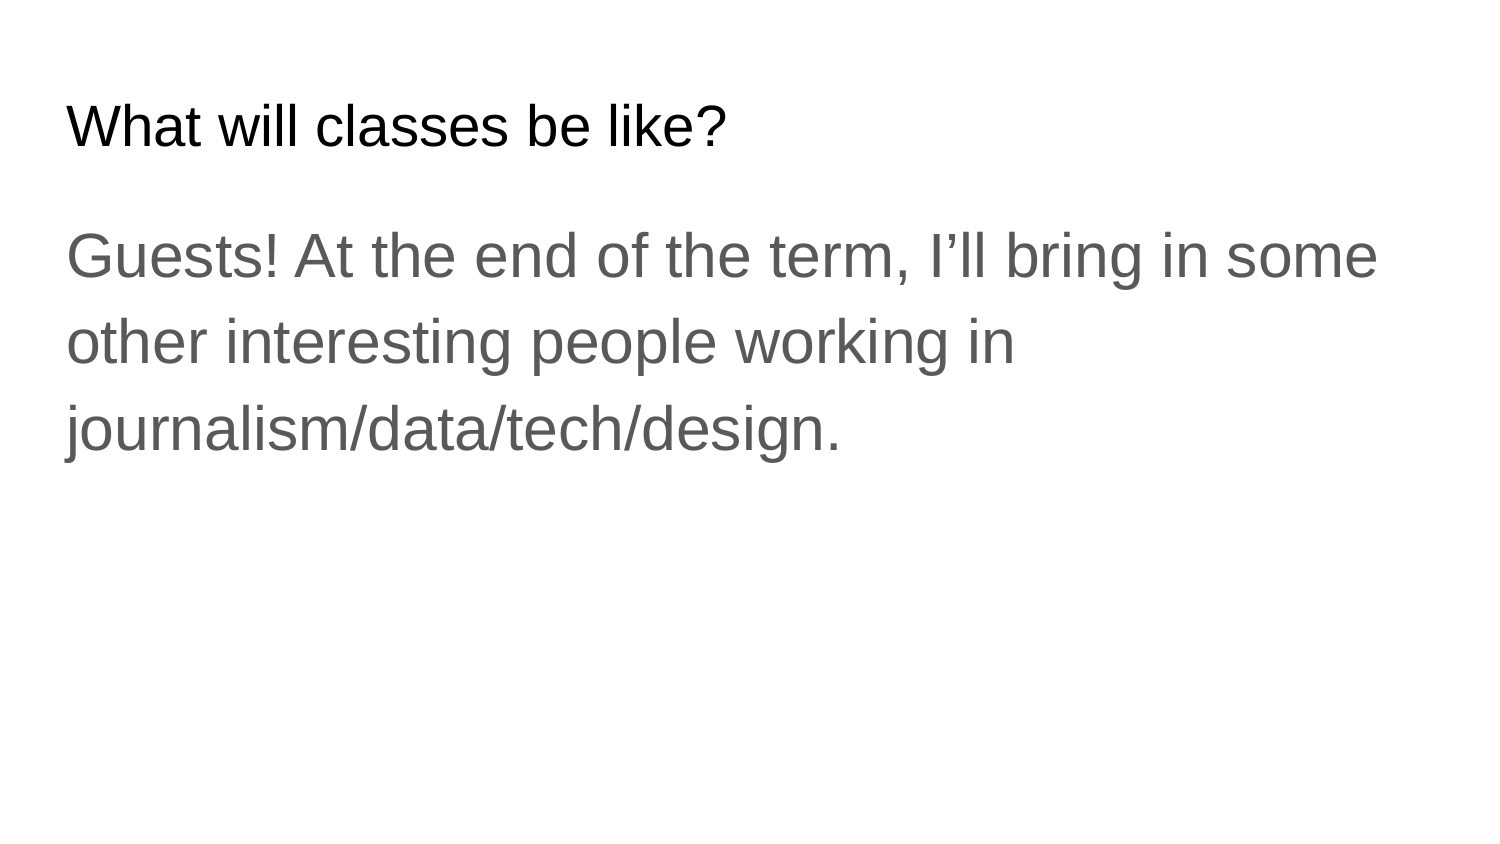

# What will classes be like?
Guests! At the end of the term, I’ll bring in some other interesting people working in journalism/data/tech/design.